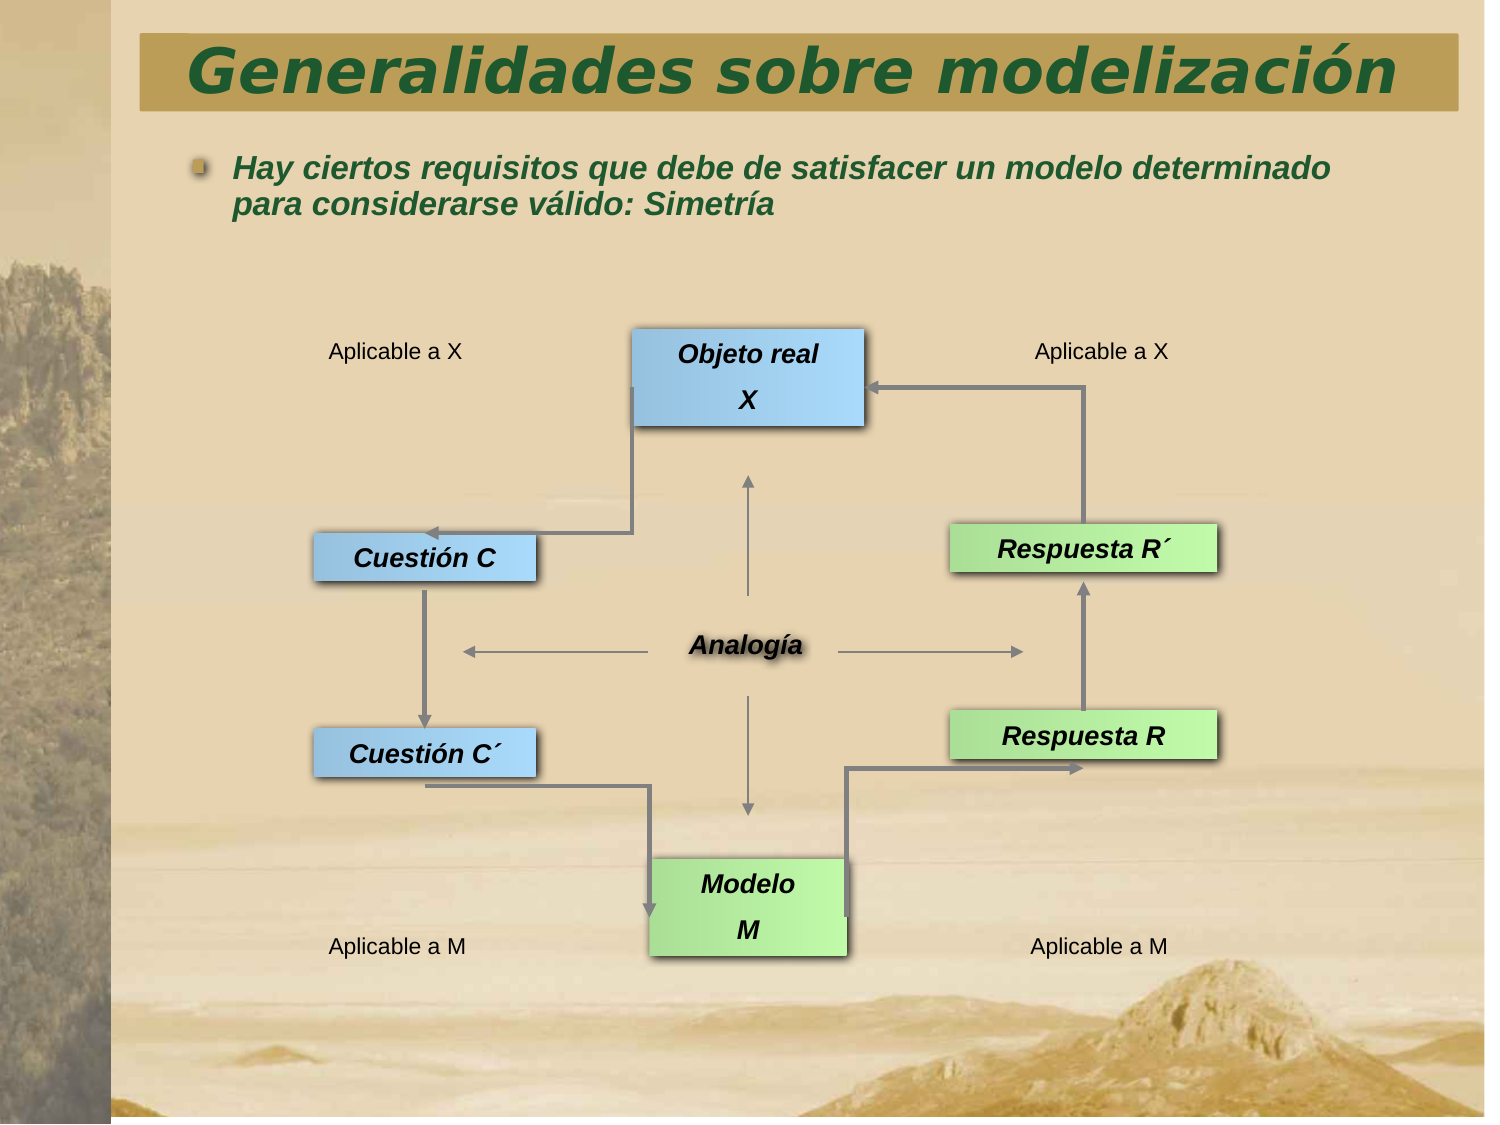

Generalidades sobre modelización
Hay ciertos requisitos que debe de satisfacer un modelo determinado para considerarse válido: Simetría

Aplicable a X
Objeto real
X
Aplicable a X
Analogía
Respuesta R´
Cuestión C
Respuesta R
Cuestión C´
Aplicable a M
Aplicable a M
Modelo
M